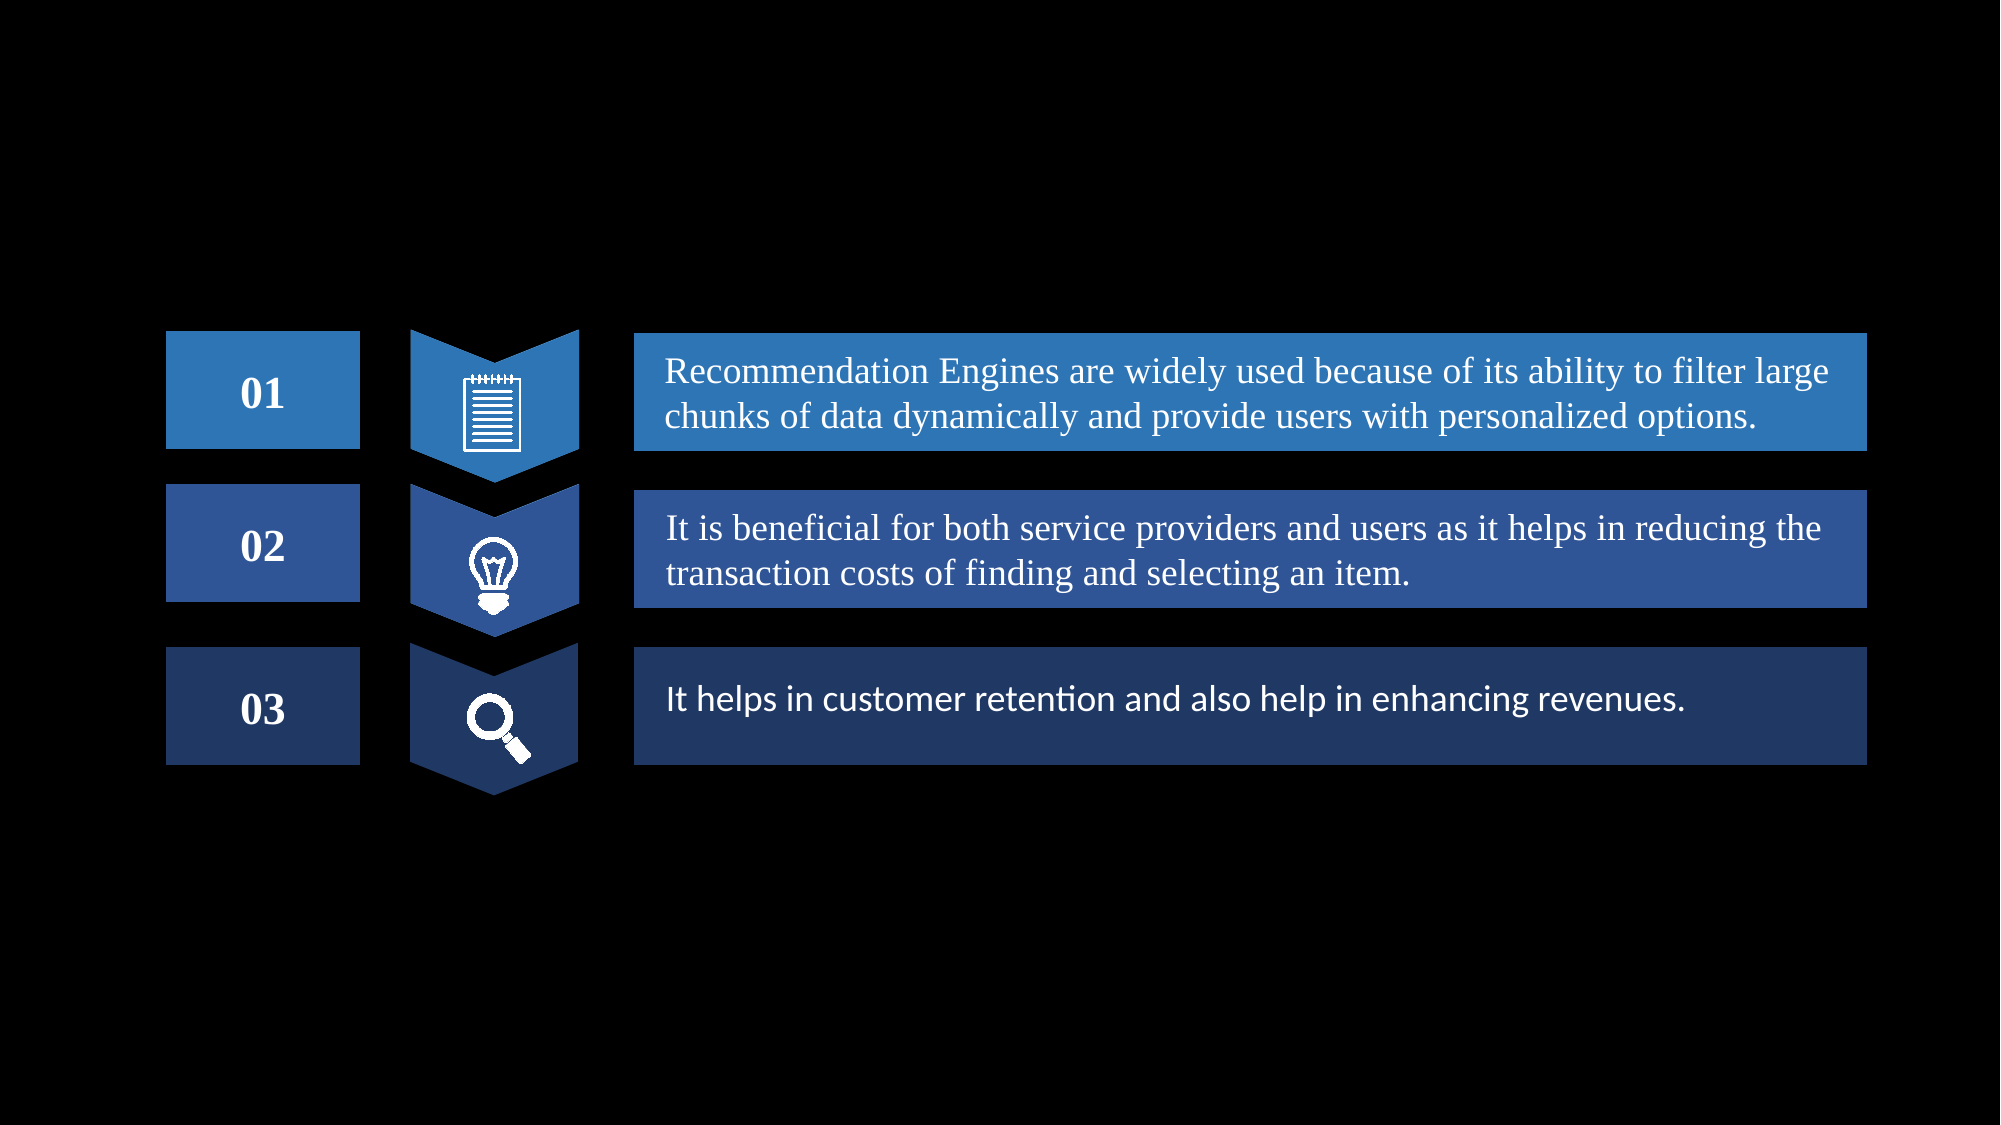

01

Recommendation Engines are widely used because of its ability to filter large chunks of data dynamically and provide users with personalized options.

02

It is beneficial for both service providers and users as it helps in reducing the transaction costs of finding and selecting an item.

03
It helps in customer retention and also help in enhancing revenues.